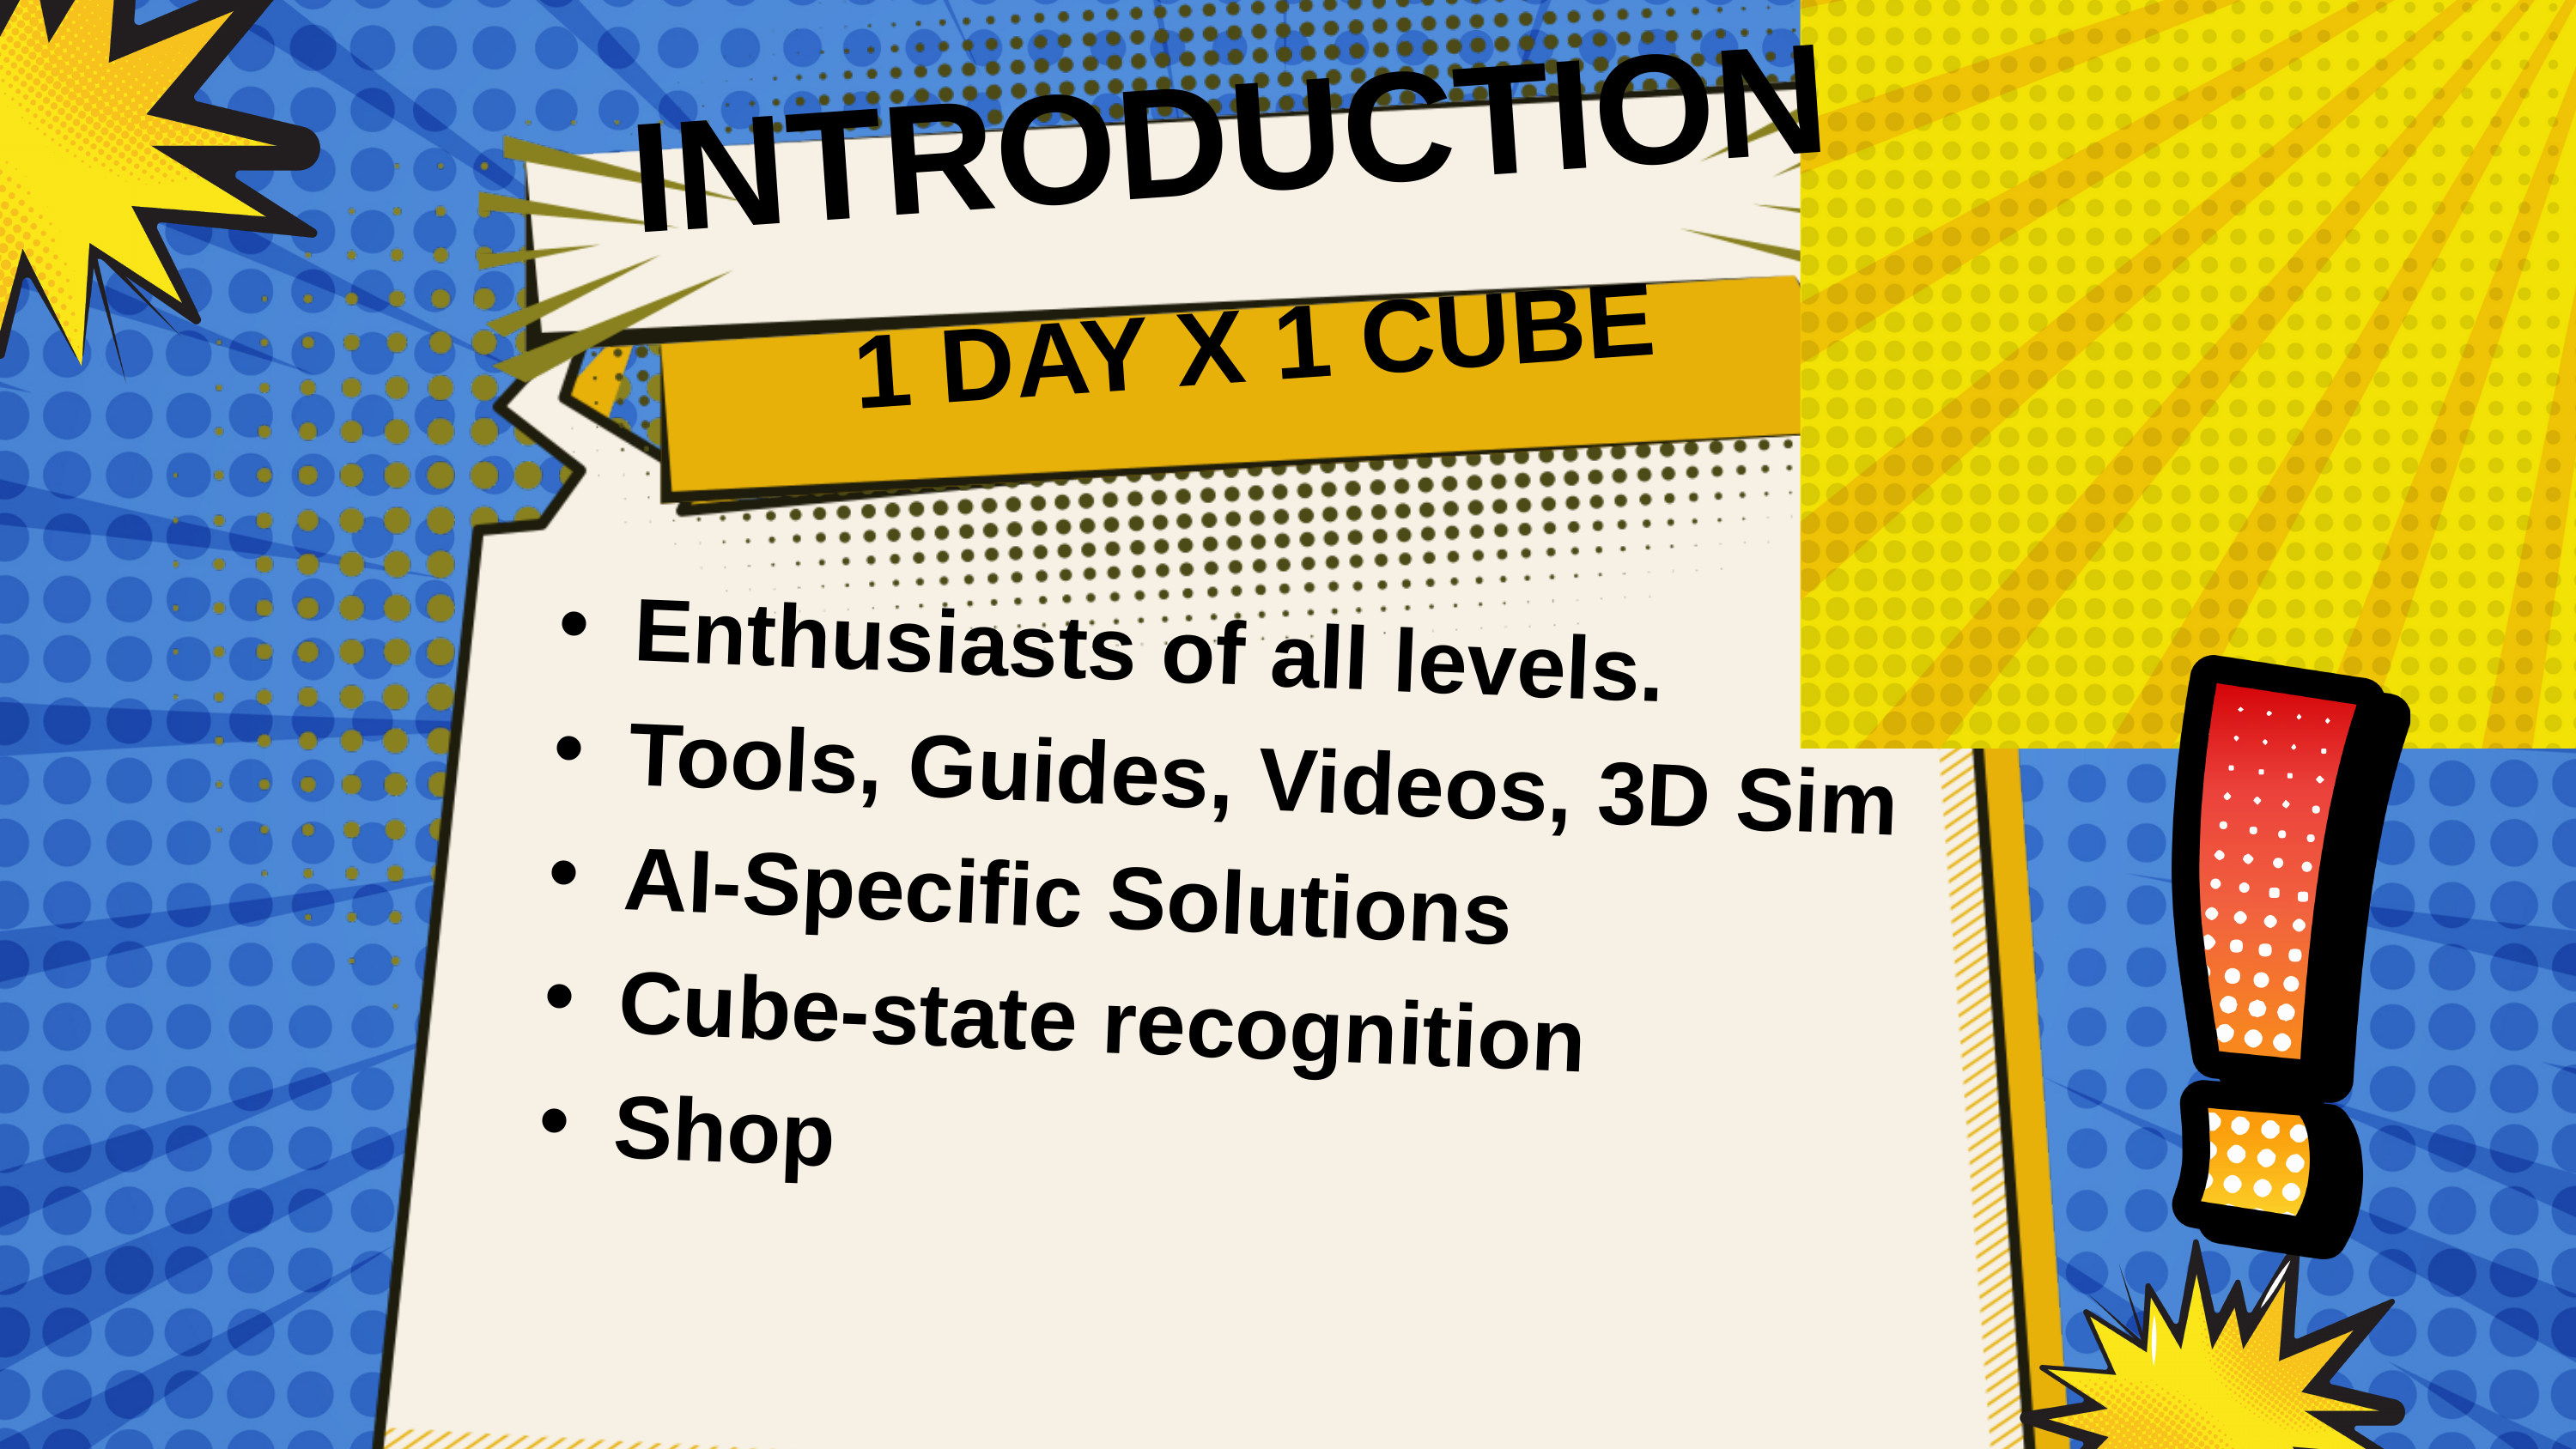

INTRODUCTION

1 DAY X 1 CUBE
Enthusiasts of all levels.
Tools, Guides, Videos, 3D Sim
AI-Specific Solutions
Cube-state recognition
Shop